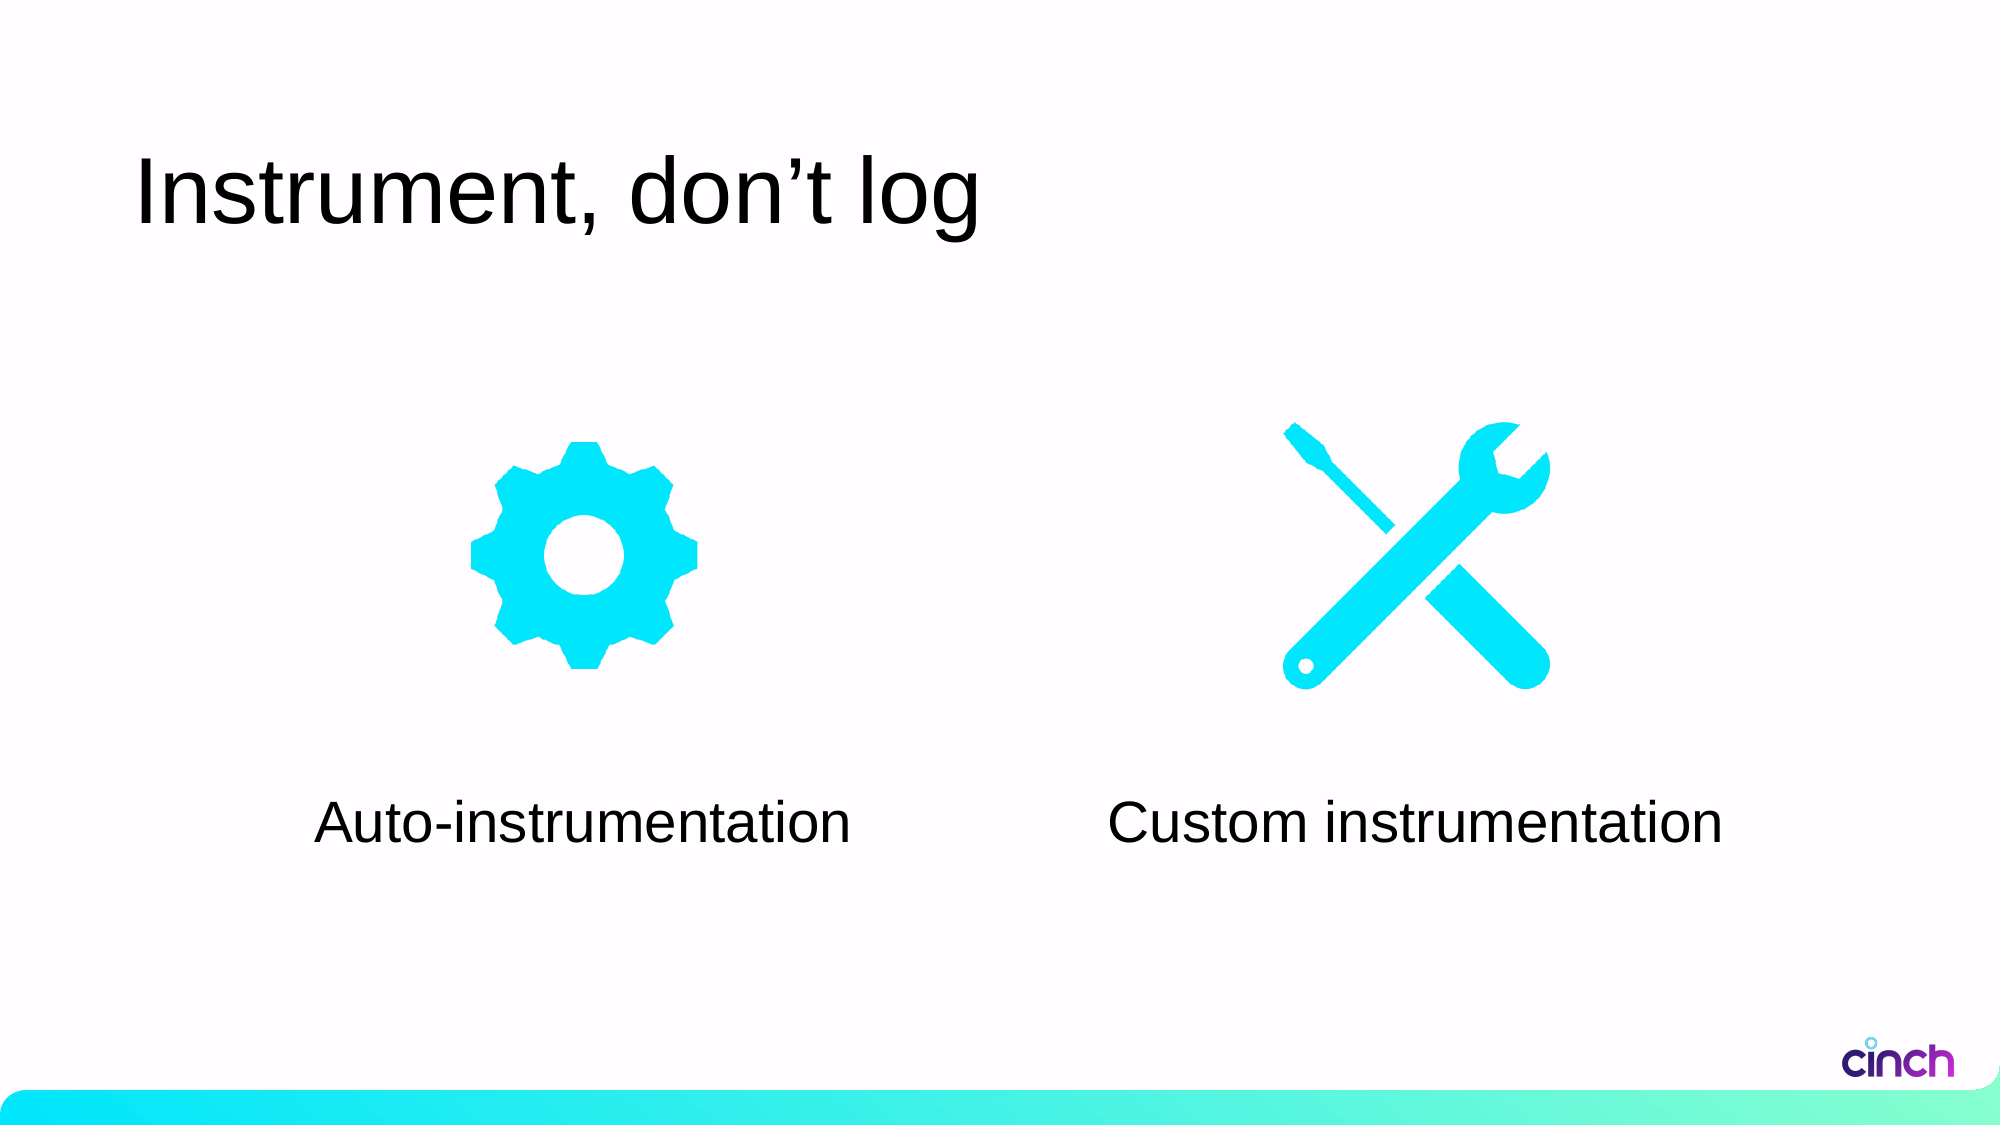

# Instrument, don’t log
Auto-instrumentation
Custom instrumentation